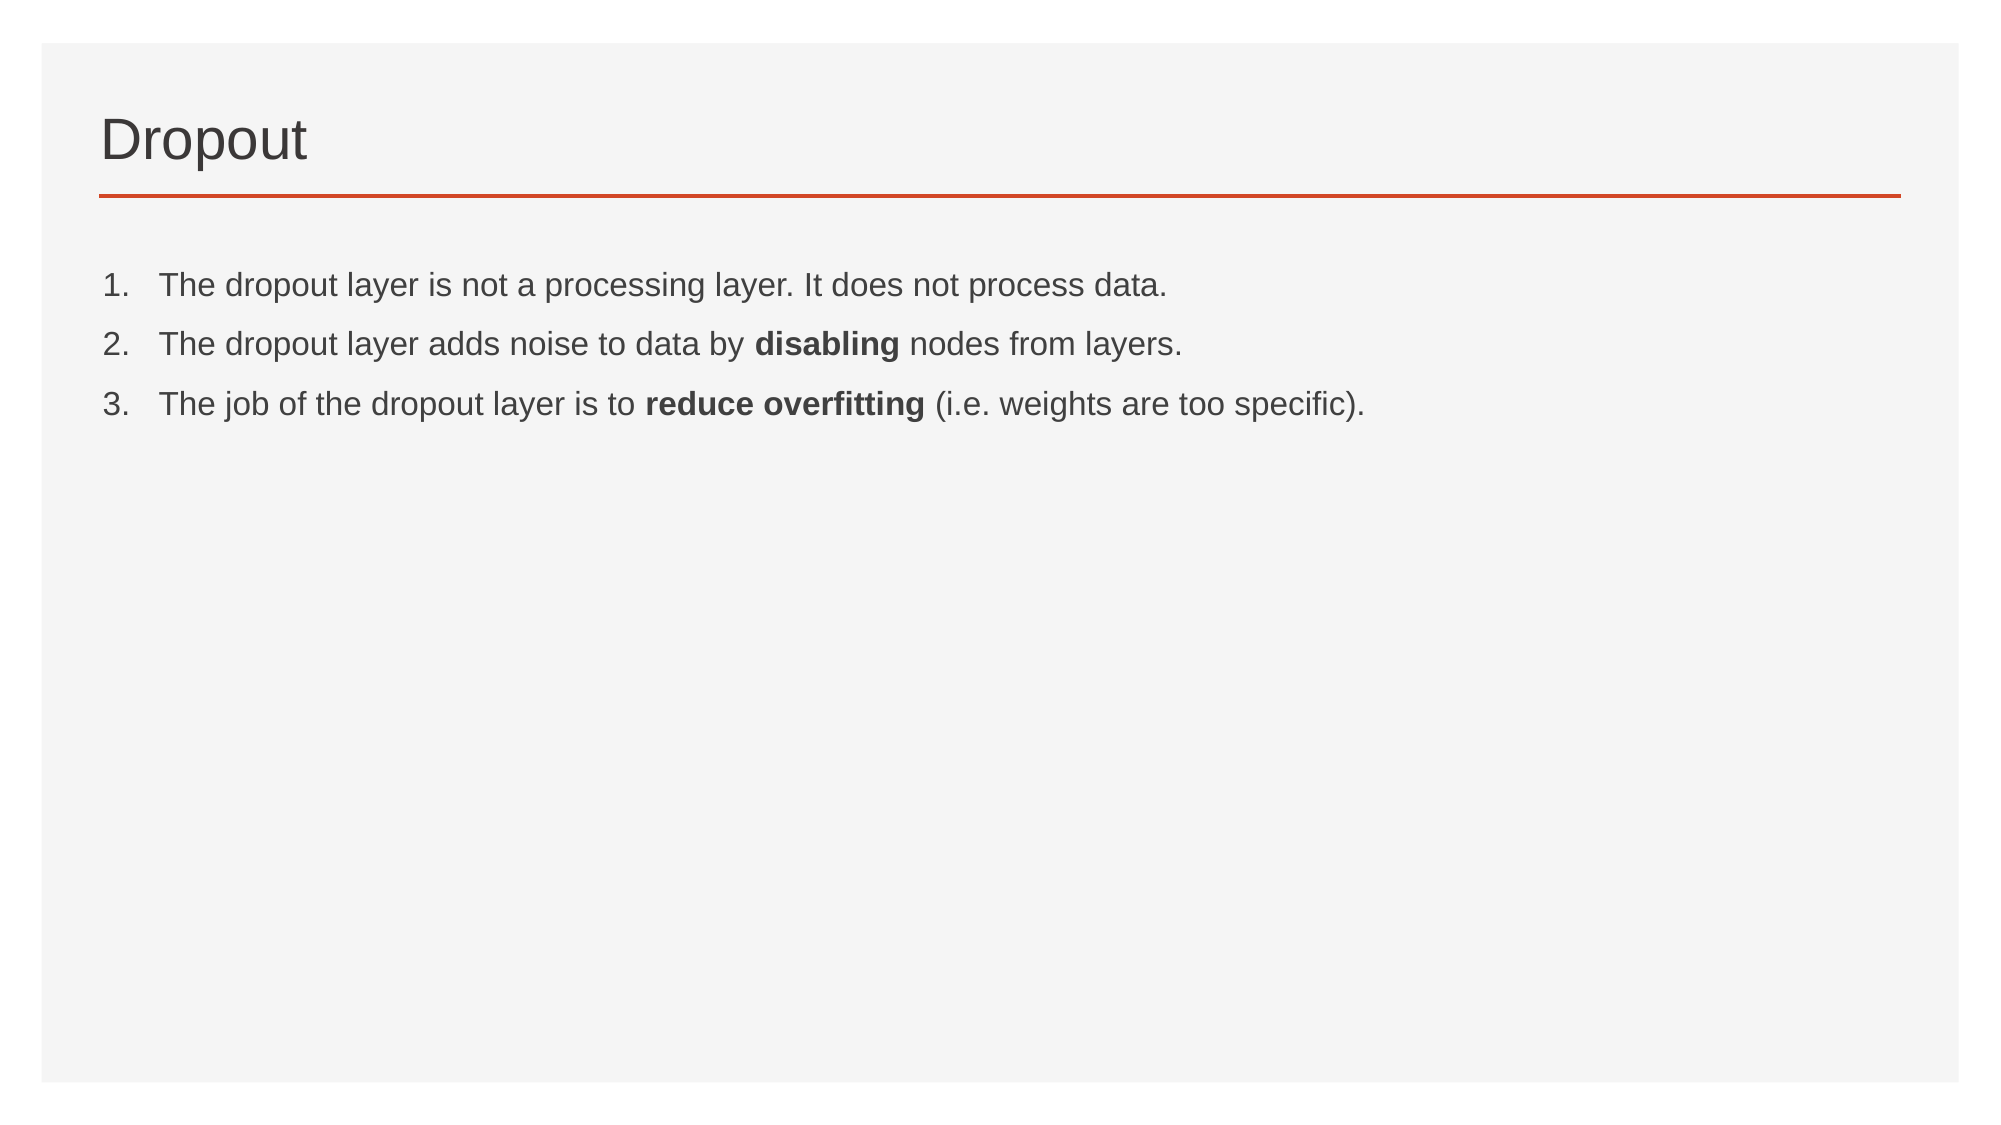

# Dropout
The dropout layer is not a processing layer. It does not process data.
The dropout layer adds noise to data by disabling nodes from layers.
The job of the dropout layer is to reduce overfitting (i.e. weights are too specific).